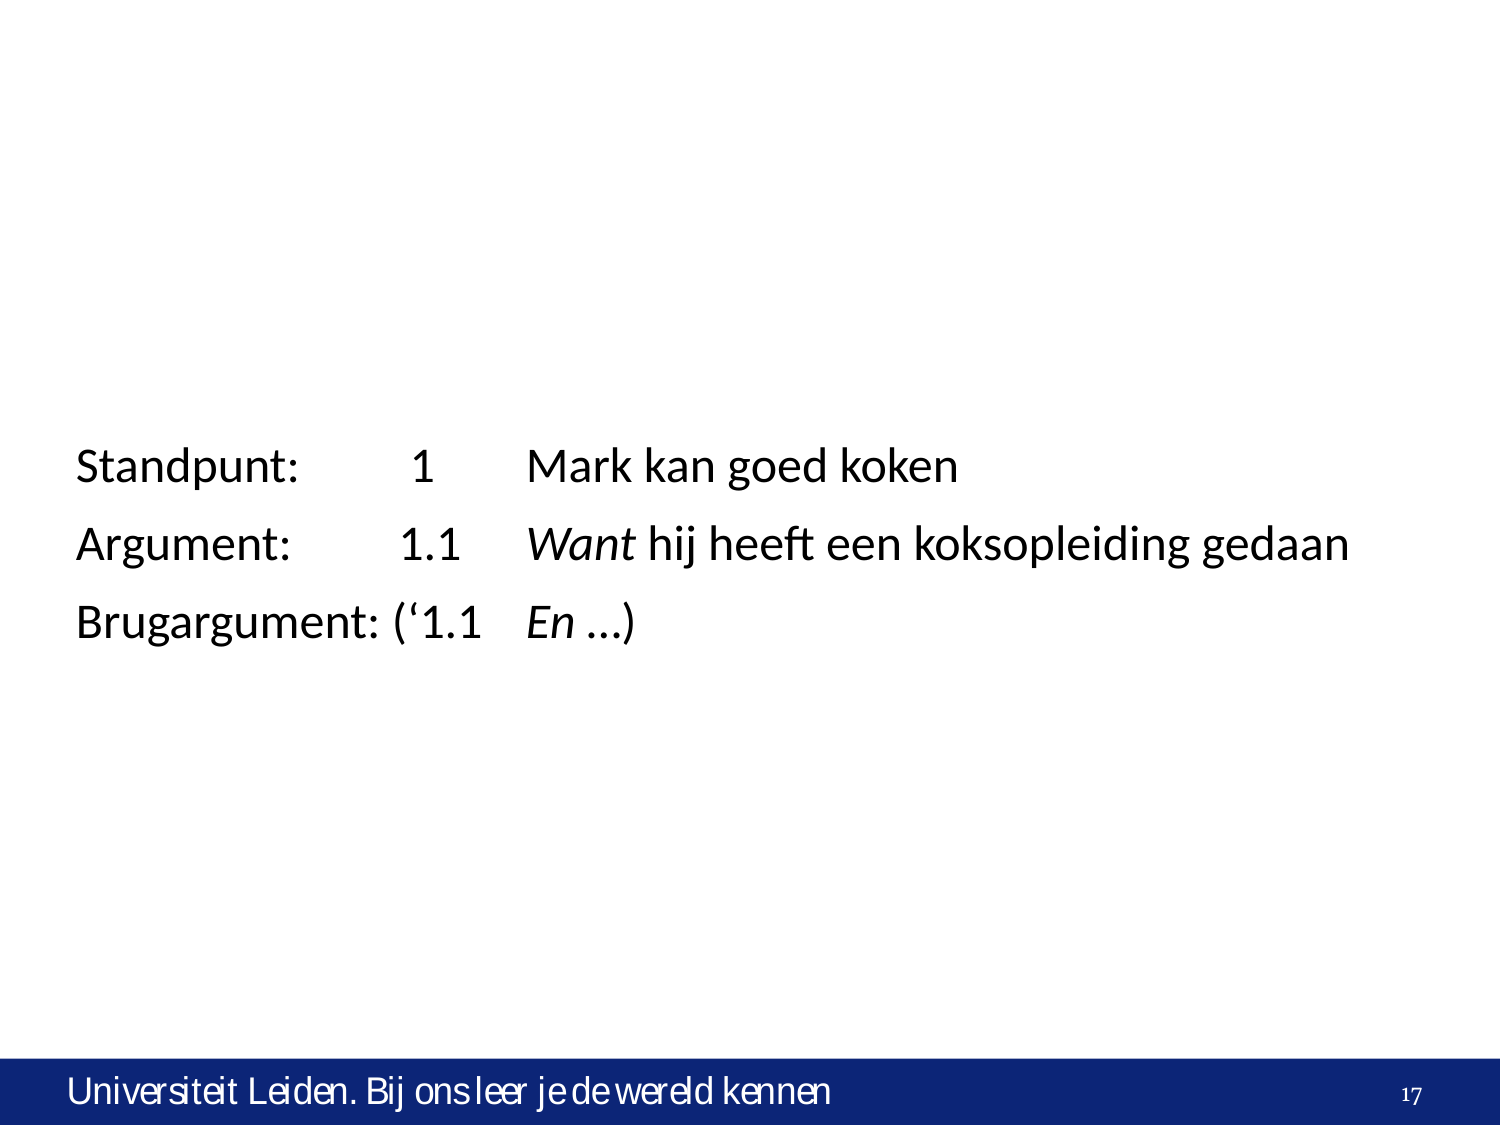

Standpunt: 	   1	Mark kan goed koken
Argument: 	  1.1	Want hij heeft een koksopleiding gedaan
Brugargument: (‘1.1	En …)